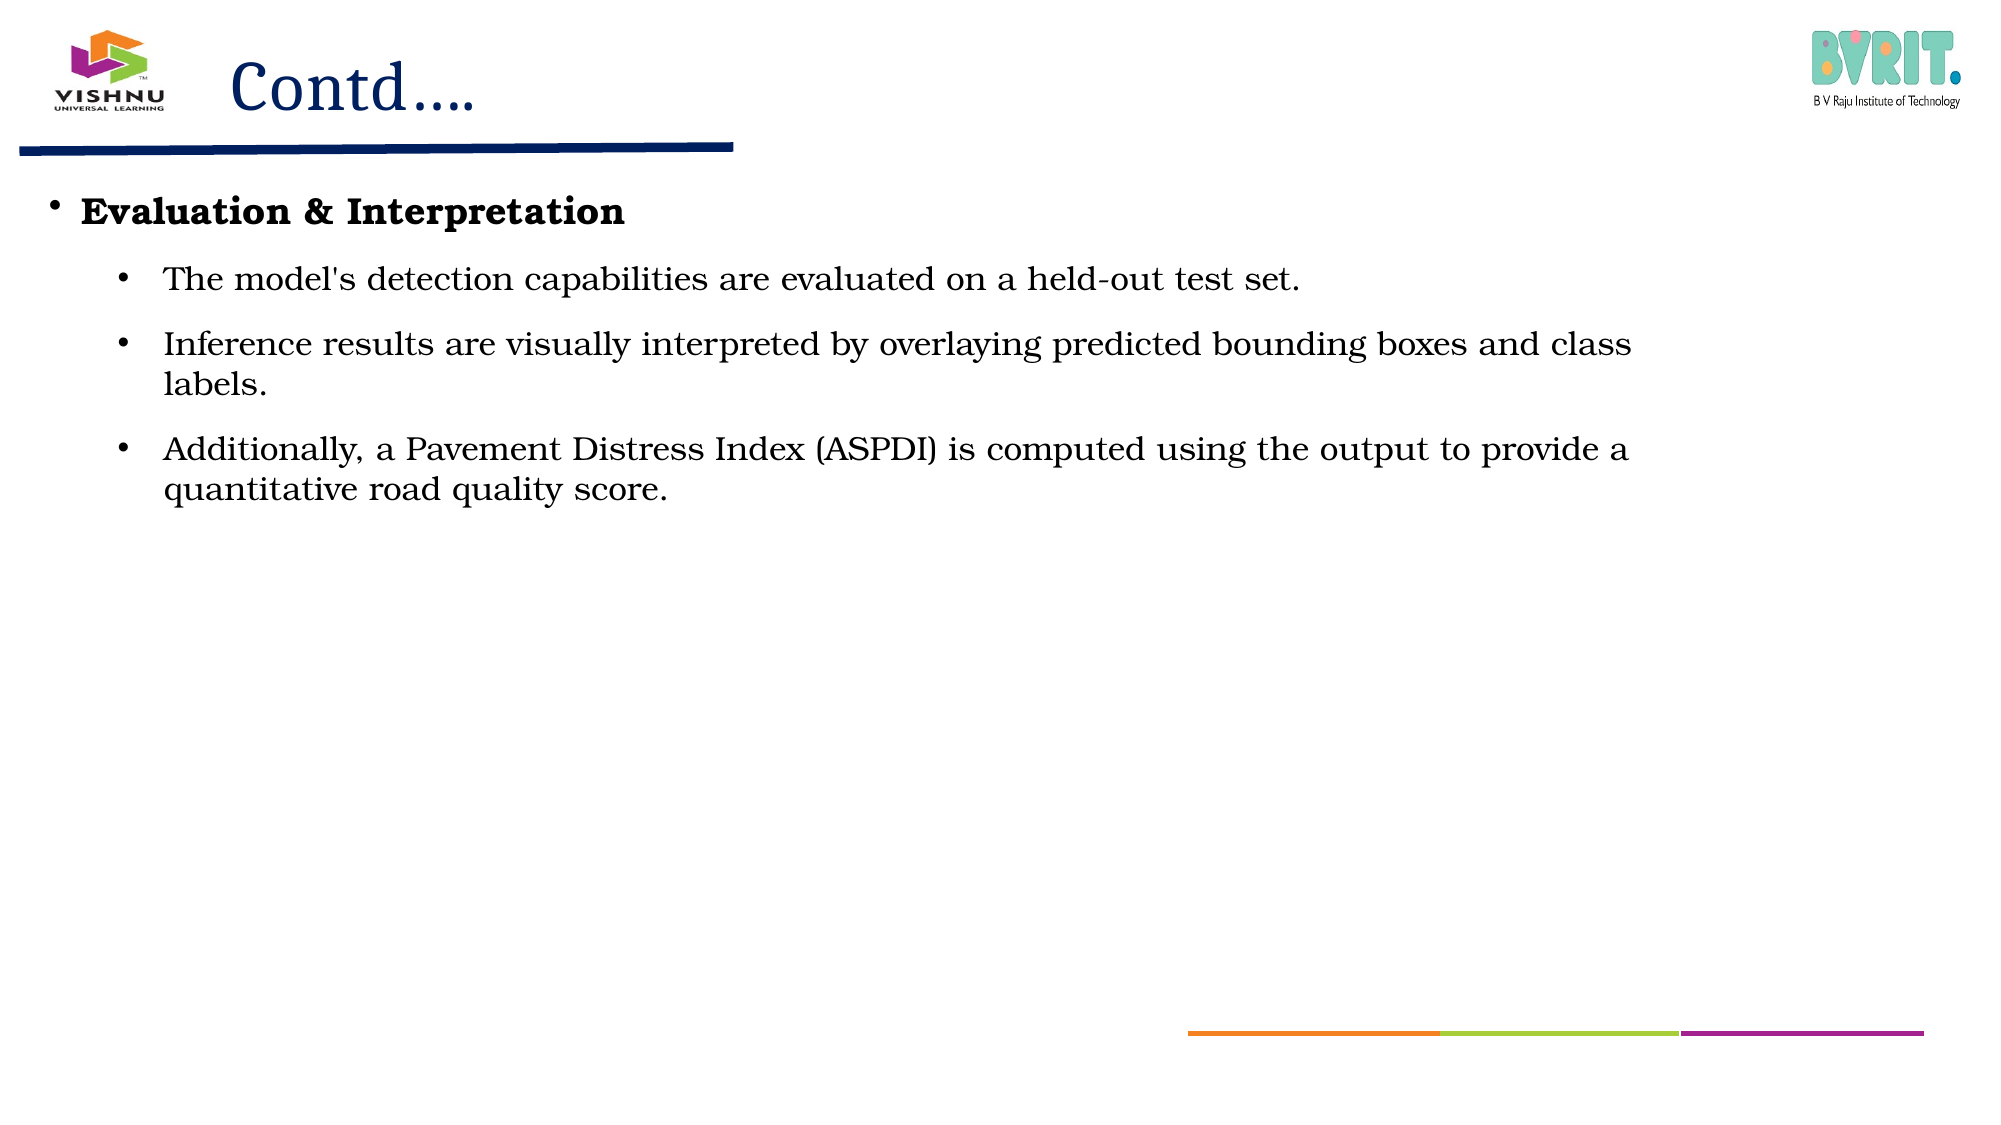

Contd….
Evaluation & Interpretation
The model's detection capabilities are evaluated on a held-out test set.
Inference results are visually interpreted by overlaying predicted bounding boxes and class labels.
Additionally, a Pavement Distress Index (ASPDI) is computed using the output to provide a quantitative road quality score.